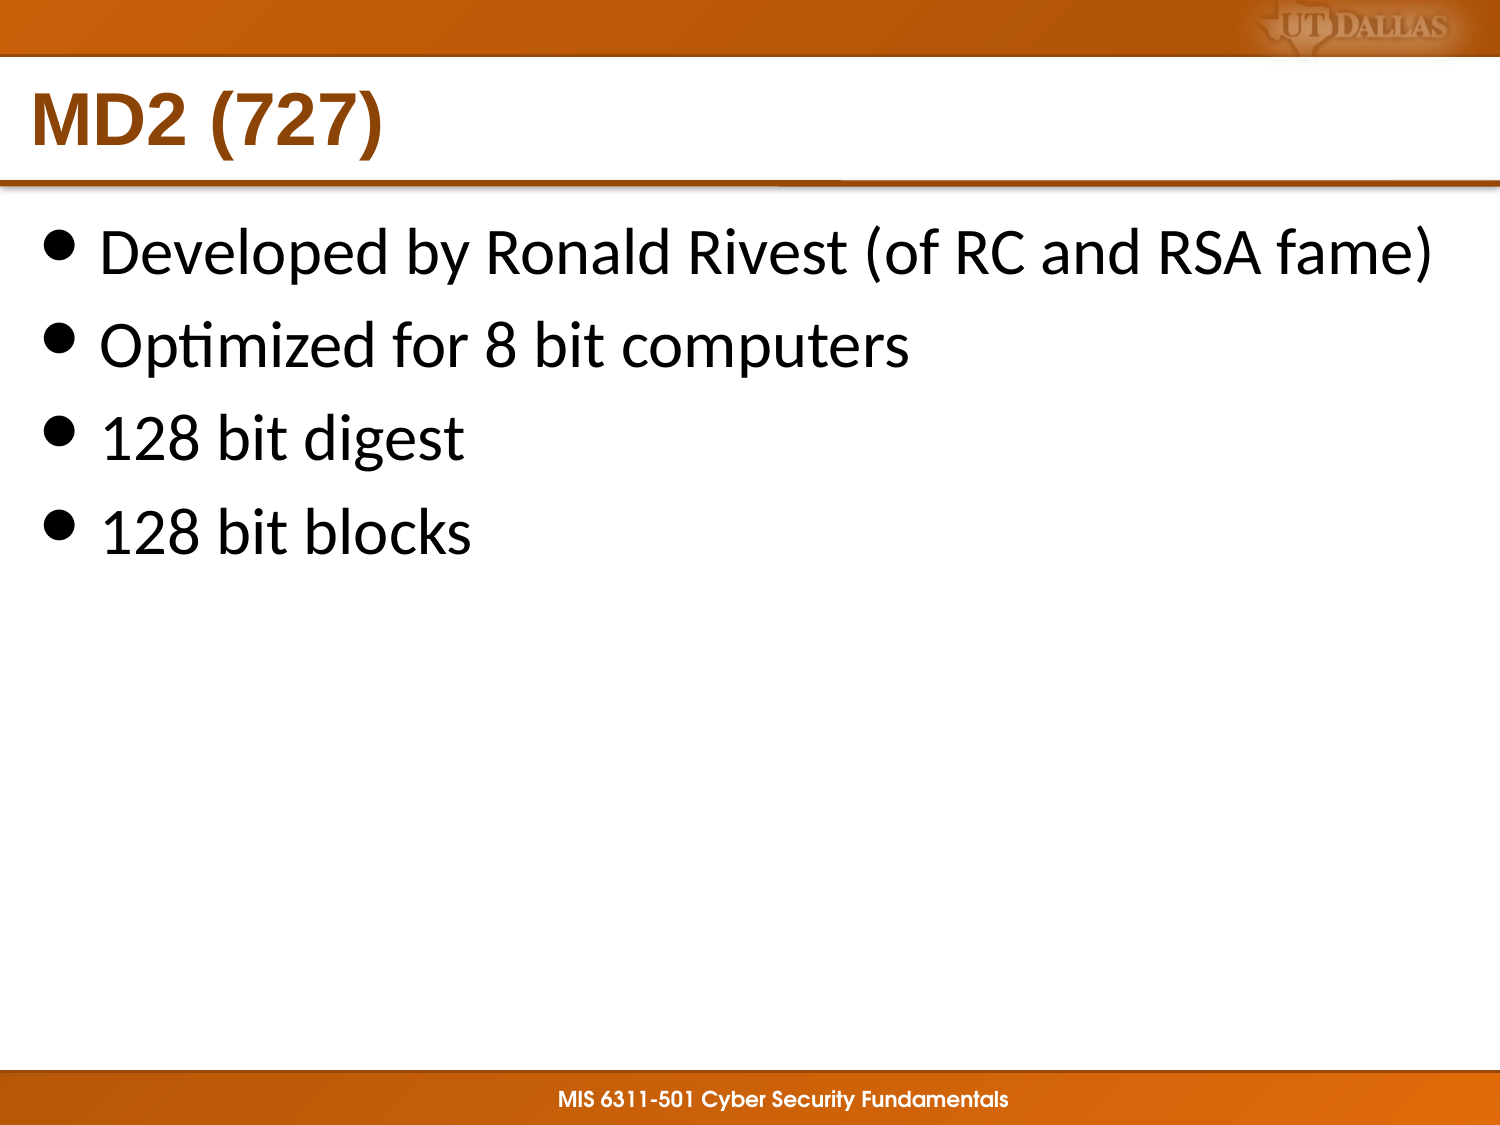

# MD2 (727)
Developed by Ronald Rivest (of RC and RSA fame)
Optimized for 8 bit computers
128 bit digest
128 bit blocks